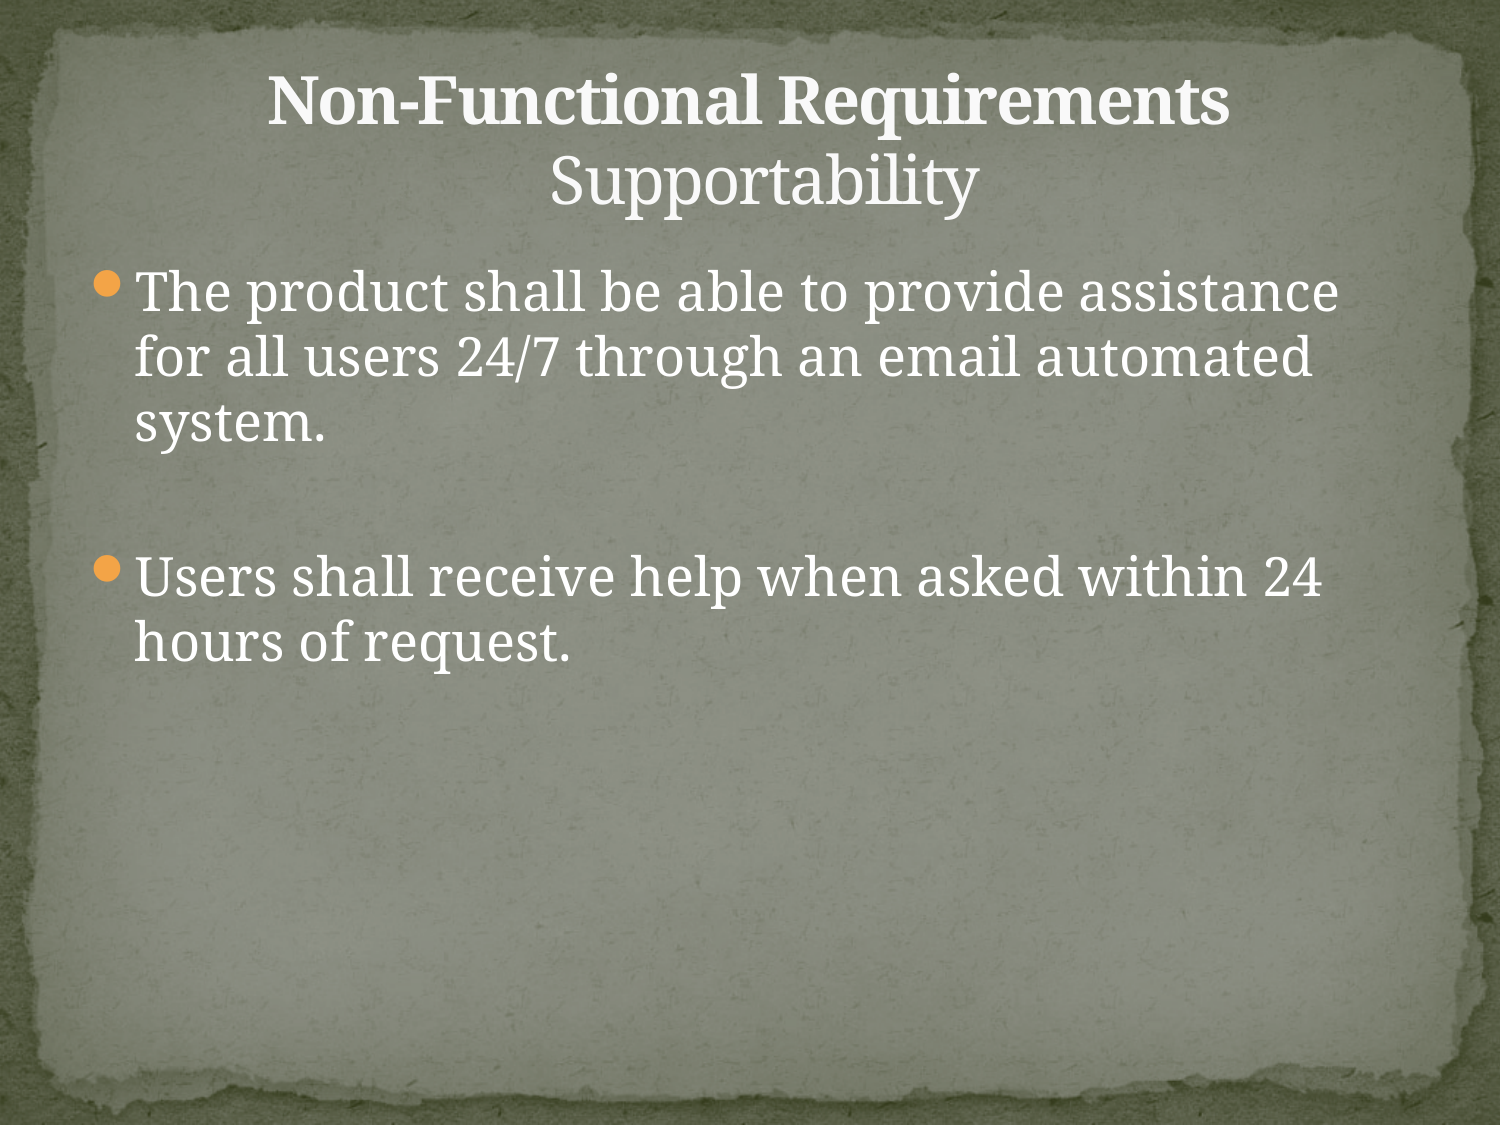

# Non-Functional Requirements Supportability
The product shall be able to provide assistance for all users 24/7 through an email automated system.

Users shall receive help when asked within 24 hours of request.